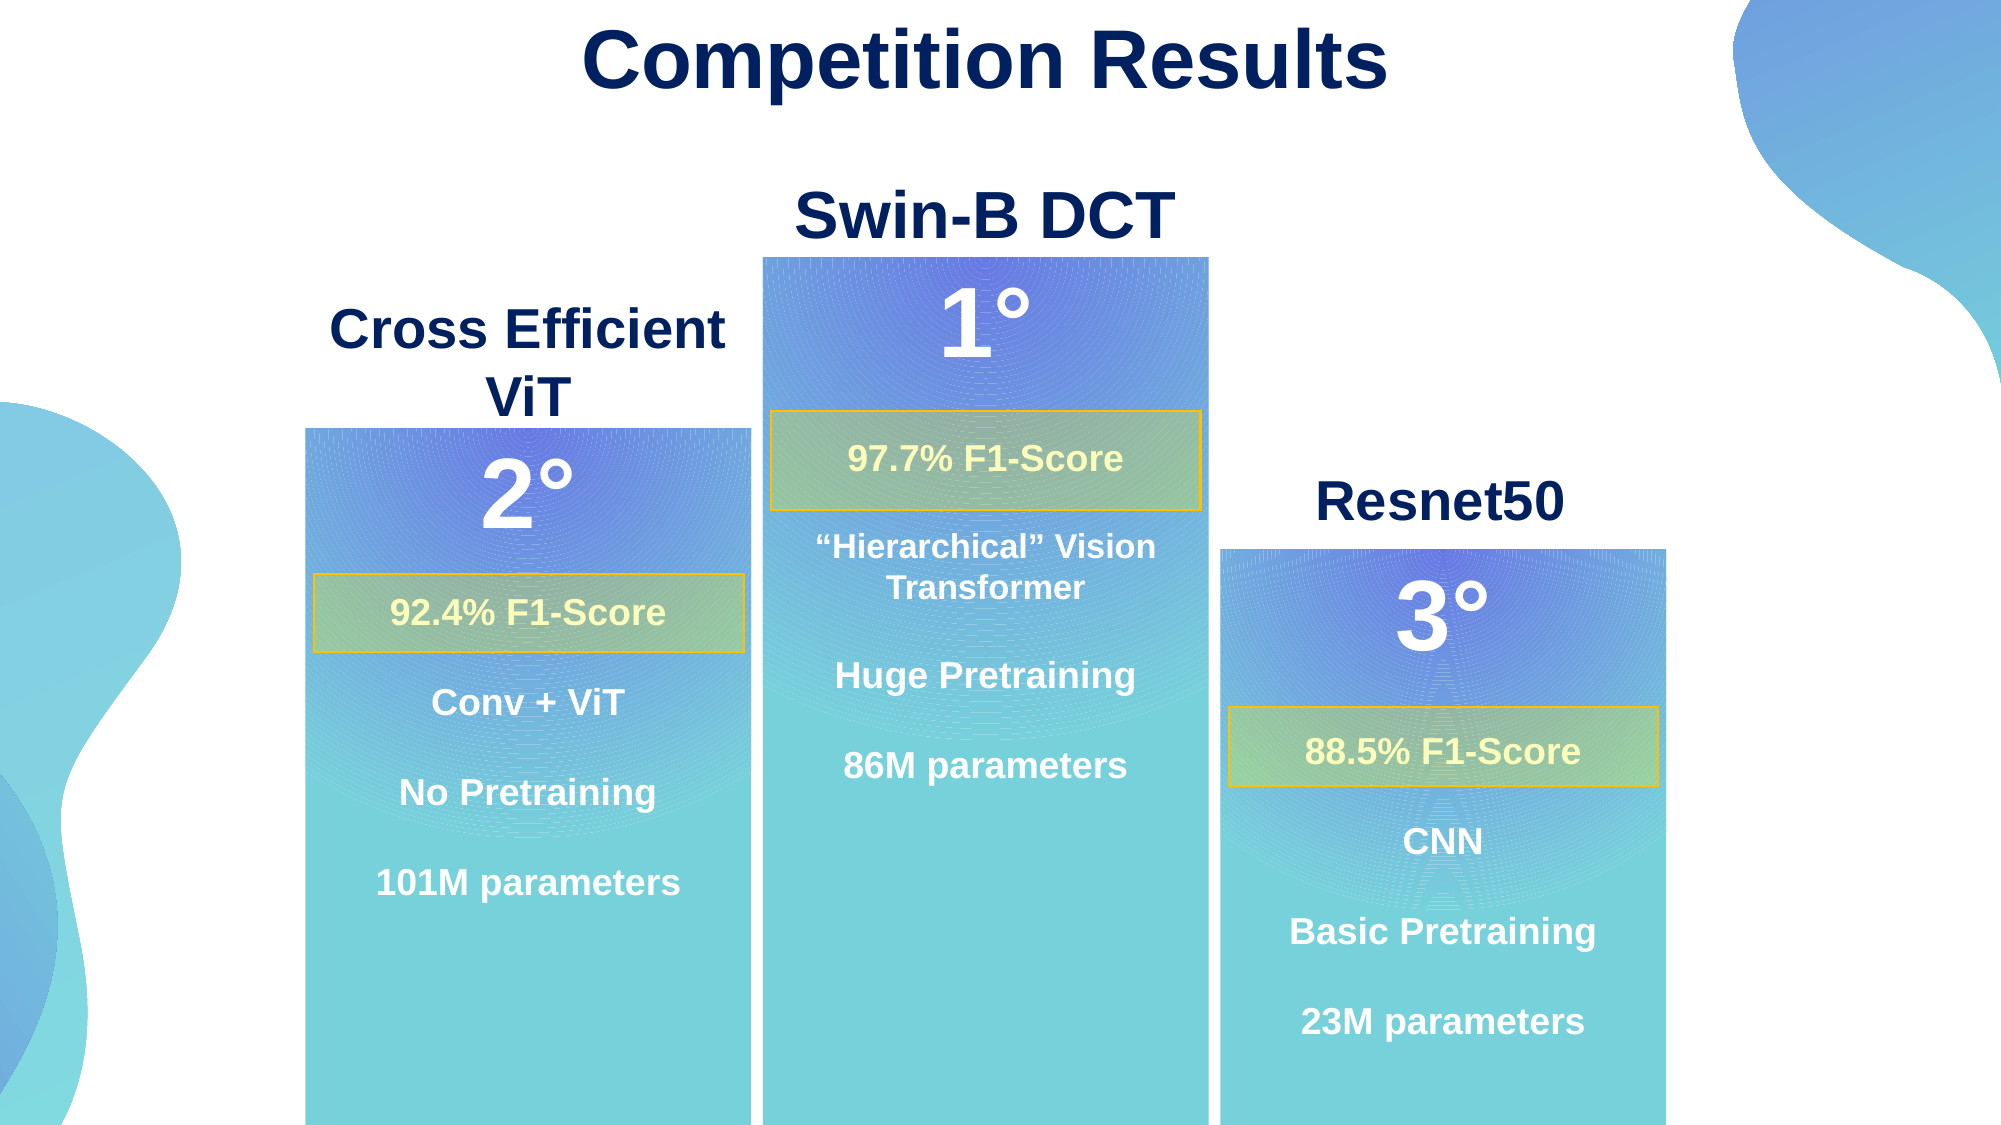

Competition Results
Swin-B DCT

1°
Cross Efficient ViT

2°

97.7% F1-Score

“Hierarchical” Vision Transformer

Huge Pretraining

86M parameters
Resnet50

3°

92.4% F1-Score

Conv + ViT

No Pretraining

101M parameters

88.5% F1-Score

CNN

Basic Pretraining

23M parameters